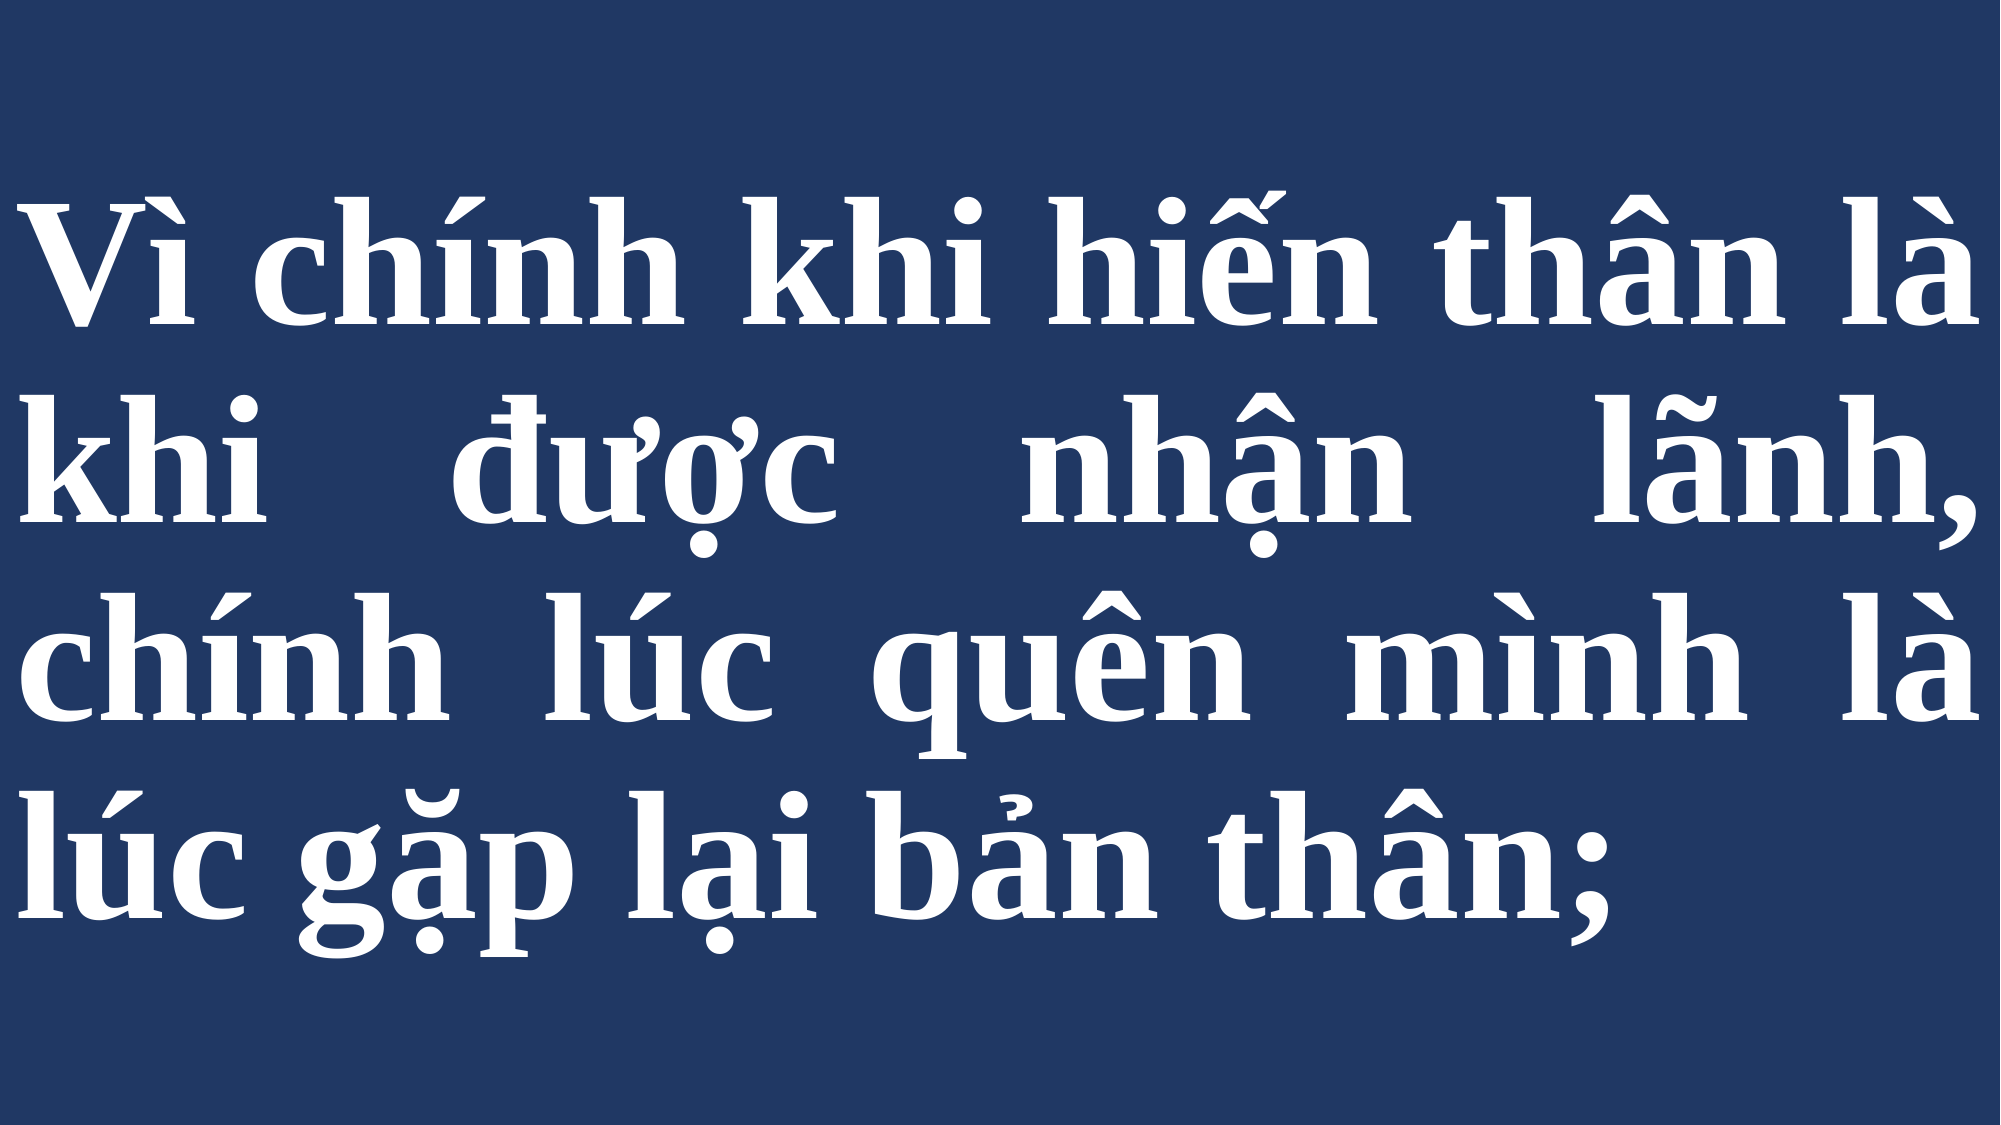

# Vì chính khi hiến thân là khi được nhận lãnh, chính lúc quên mình là lúc gặp lại bản thân;